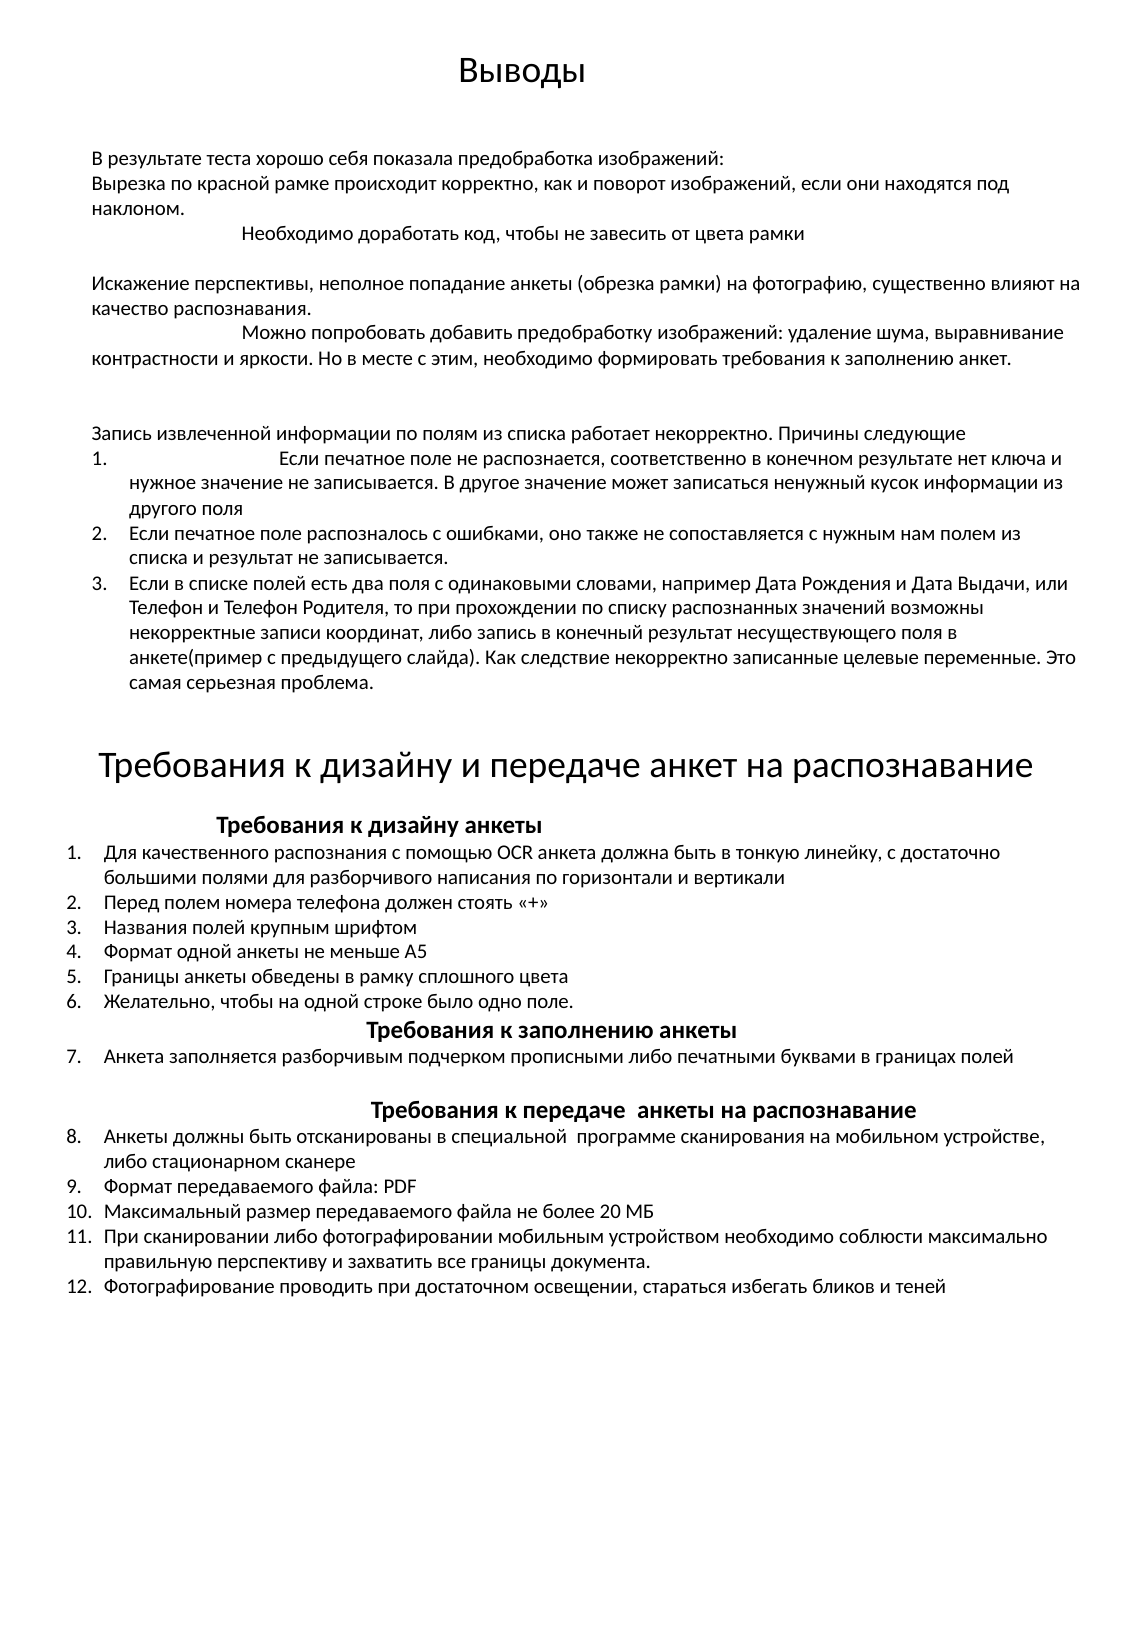

Выводы
В результате теста хорошо себя показала предобработка изображений:
Вырезка по красной рамке происходит корректно, как и поворот изображений, если они находятся под наклоном.
	Необходимо доработать код, чтобы не завесить от цвета рамки

Искажение перспективы, неполное попадание анкеты (обрезка рамки) на фотографию, существенно влияют на качество распознавания.
	Можно попробовать добавить предобработку изображений: удаление шума, выравнивание контрастности и яркости. Но в месте с этим, необходимо формировать требования к заполнению анкет.

Запись извлеченной информации по полям из списка работает некорректно. Причины следующие
	Если печатное поле не распознается, соответственно в конечном результате нет ключа и нужное значение не записывается. В другое значение может записаться ненужный кусок информации из другого поля
Если печатное поле распозналось с ошибками, оно также не сопоставляется с нужным нам полем из списка и результат не записывается.
Если в списке полей есть два поля с одинаковыми словами, например Дата Рождения и Дата Выдачи, или Телефон и Телефон Родителя, то при прохождении по списку распознанных значений возможны некорректные записи координат, либо запись в конечный результат несуществующего поля в анкете(пример с предыдущего слайда). Как следствие некорректно записанные целевые переменные. Это самая серьезная проблема.

Требования к дизайну и передаче анкет на распознавание
Требования к дизайну анкеты
Для качественного распознания с помощью OCR анкета должна быть в тонкую линейку, с достаточно большими полями для разборчивого написания по горизонтали и вертикали
Перед полем номера телефона должен стоять «+»
Названия полей крупным шрифтом
Формат одной анкеты не меньше А5
Границы анкеты обведены в рамку сплошного цвета
Желательно, чтобы на одной строке было одно поле.
		Требования к заполнению анкеты
Анкета заполняется разборчивым подчерком прописными либо печатными буквами в границах полей

		 Требования к передаче  анкеты на распознавание
Анкеты должны быть отсканированы в специальной  программе сканирования на мобильном устройстве, либо стационарном сканере
Формат передаваемого файла: PDF
Максимальный размер передаваемого файла не более 20 МБ
При сканировании либо фотографировании мобильным устройством необходимо соблюсти максимально правильную перспективу и захватить все границы документа.
Фотографирование проводить при достаточном освещении, стараться избегать бликов и теней